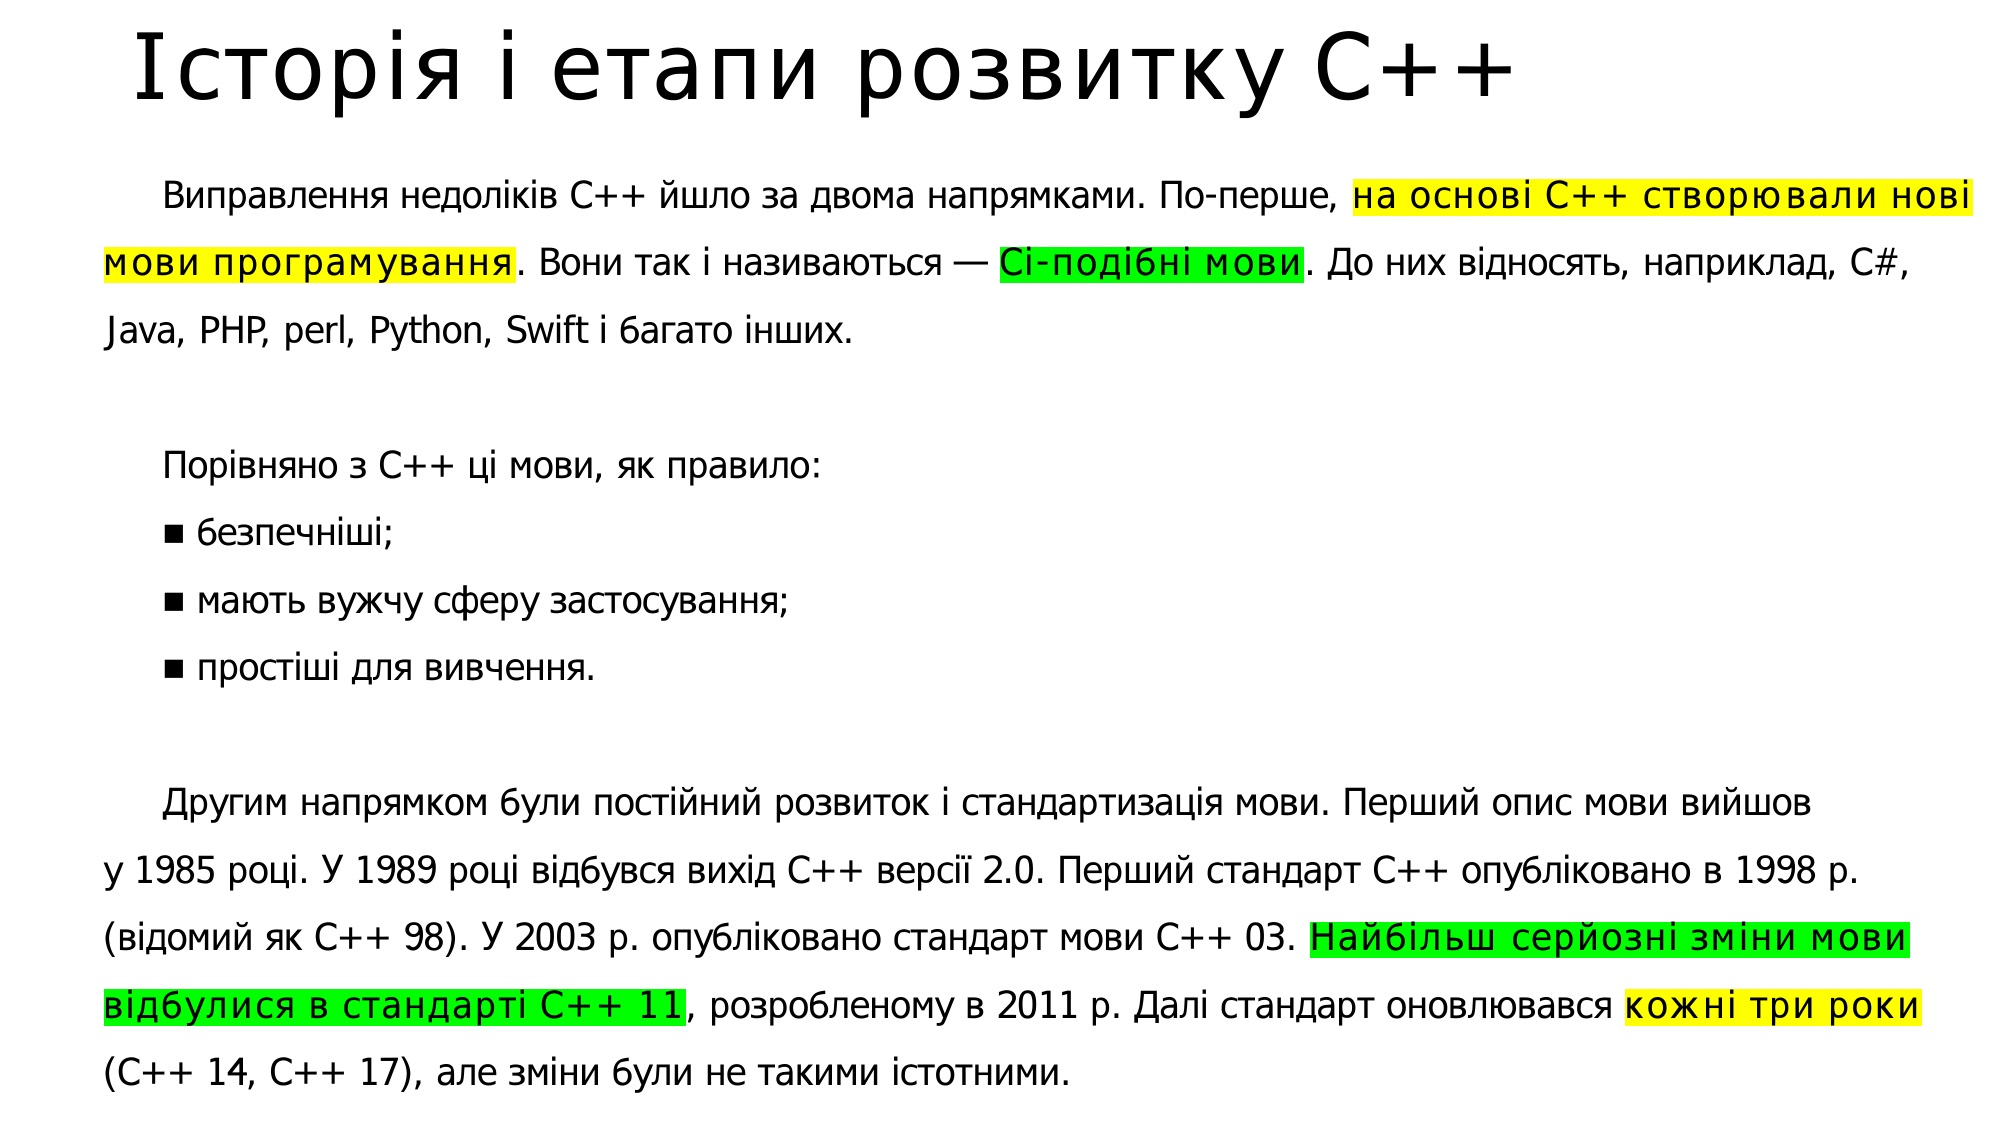

# Історія і етапи розвитку С++
Виправлення недоліків С++ йшло за двома напрямками. По-перше, на основі С++ створювали нові мови програмування. Вони так і називаються — Сі-подібні мови. До них відносять, наприклад, C#, Java, PHP, perl, Python, Swift і багато інших.

Порівняно з С++ ці мови, як правило:
■ безпечніші;
■ мають вужчу сферу застосування;
■ простіші для вивчення.

Другим напрямком були постійний розвиток і стандартизація мови. Перший опис мови вийшов у 1985 році. У 1989 році відбувся вихід С++ версії 2.0. Перший стандарт С++ опубліковано в 1998 р. (відомий як С++ 98). У 2003 р. опубліковано стандарт мови С++ 03. Найбільш серйозні зміни мови відбулися в стандарті С++ 11, розробленому в 2011 р. Далі стандарт оновлювався кожні три роки (С++ 14, С++ 17), але зміни були не такими істотними.